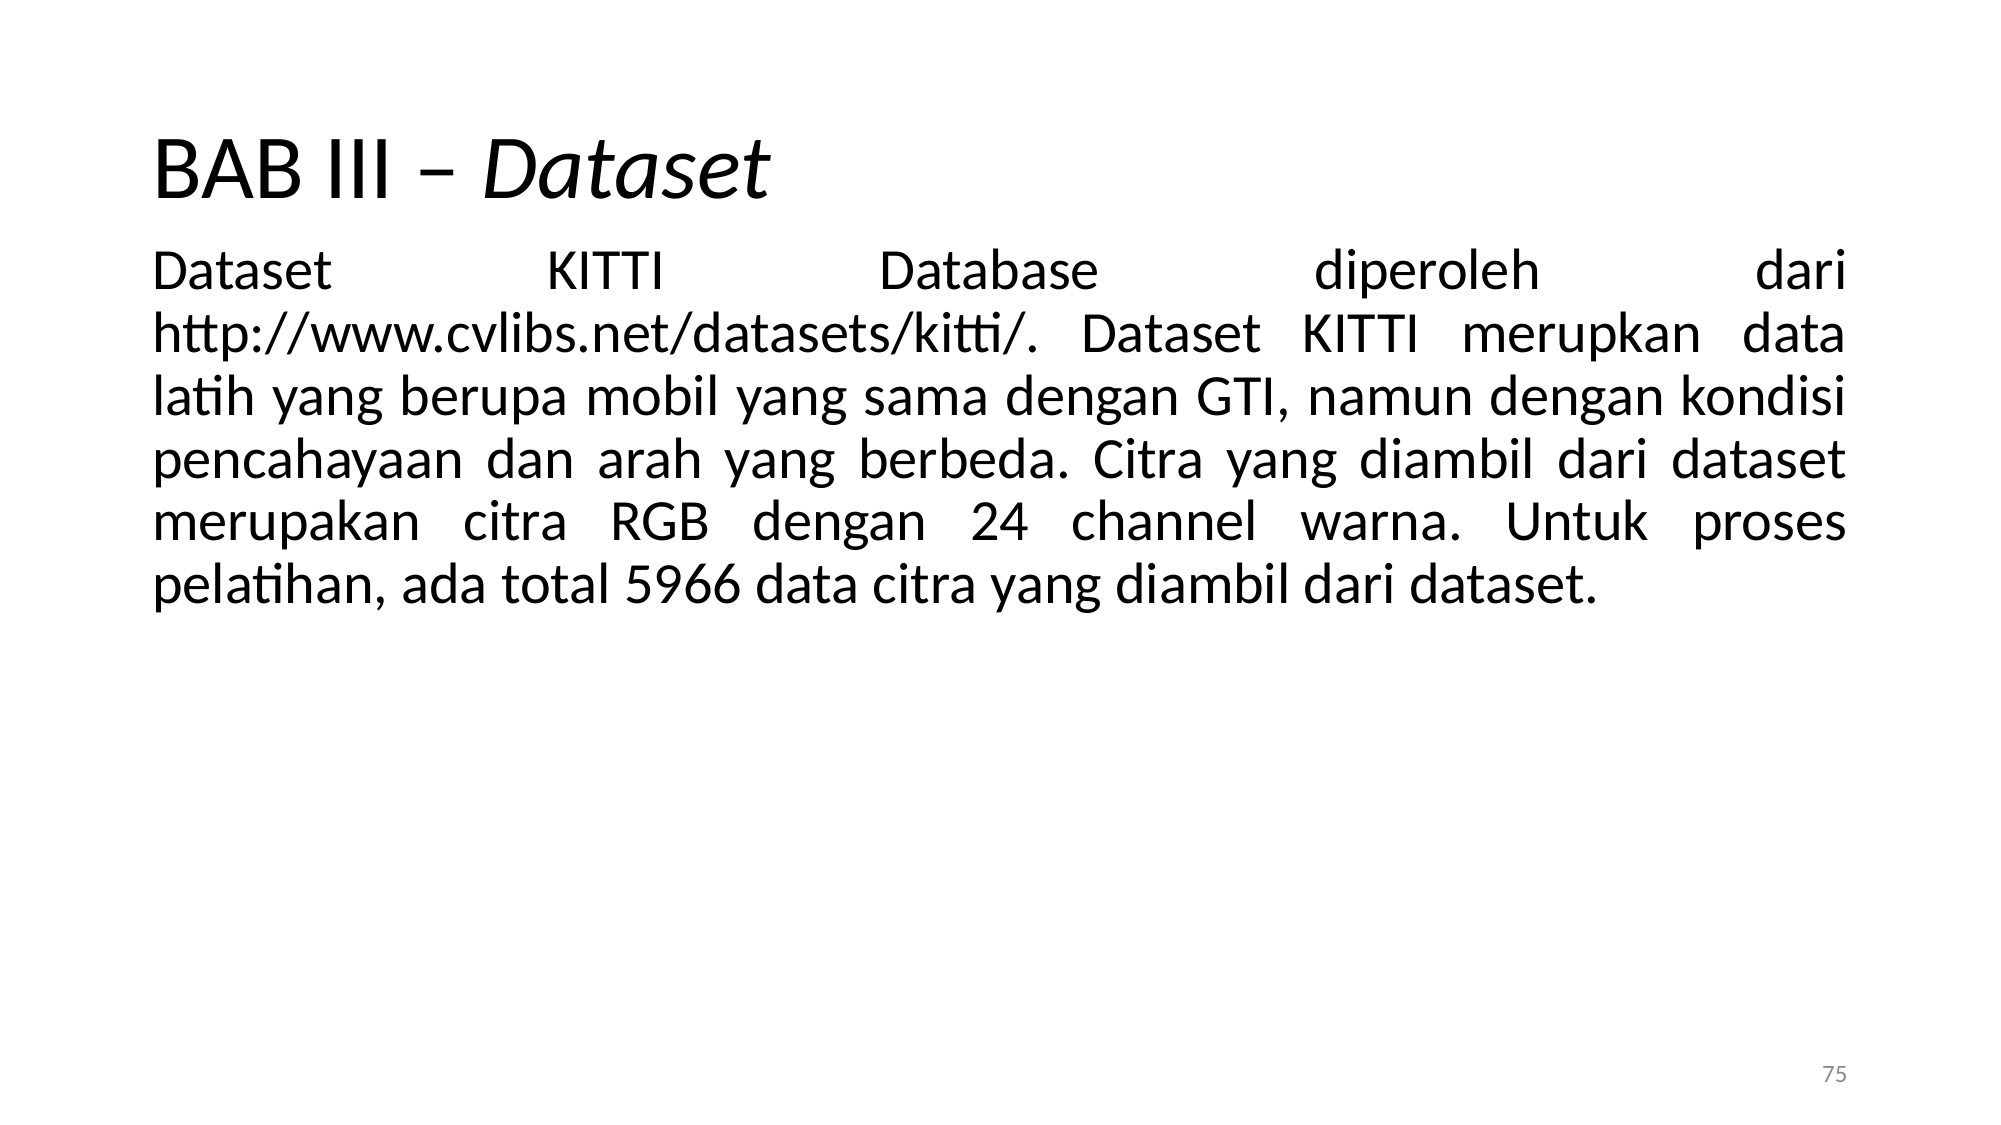

BAB III – Dataset
Dataset KITTI Database diperoleh dari http://www.cvlibs.net/datasets/kitti/. Dataset KITTI merupkan data latih yang berupa mobil yang sama dengan GTI, namun dengan kondisi pencahayaan dan arah yang berbeda. Citra yang diambil dari dataset merupakan citra RGB dengan 24 channel warna. Untuk proses pelatihan, ada total 5966 data citra yang diambil dari dataset.
75